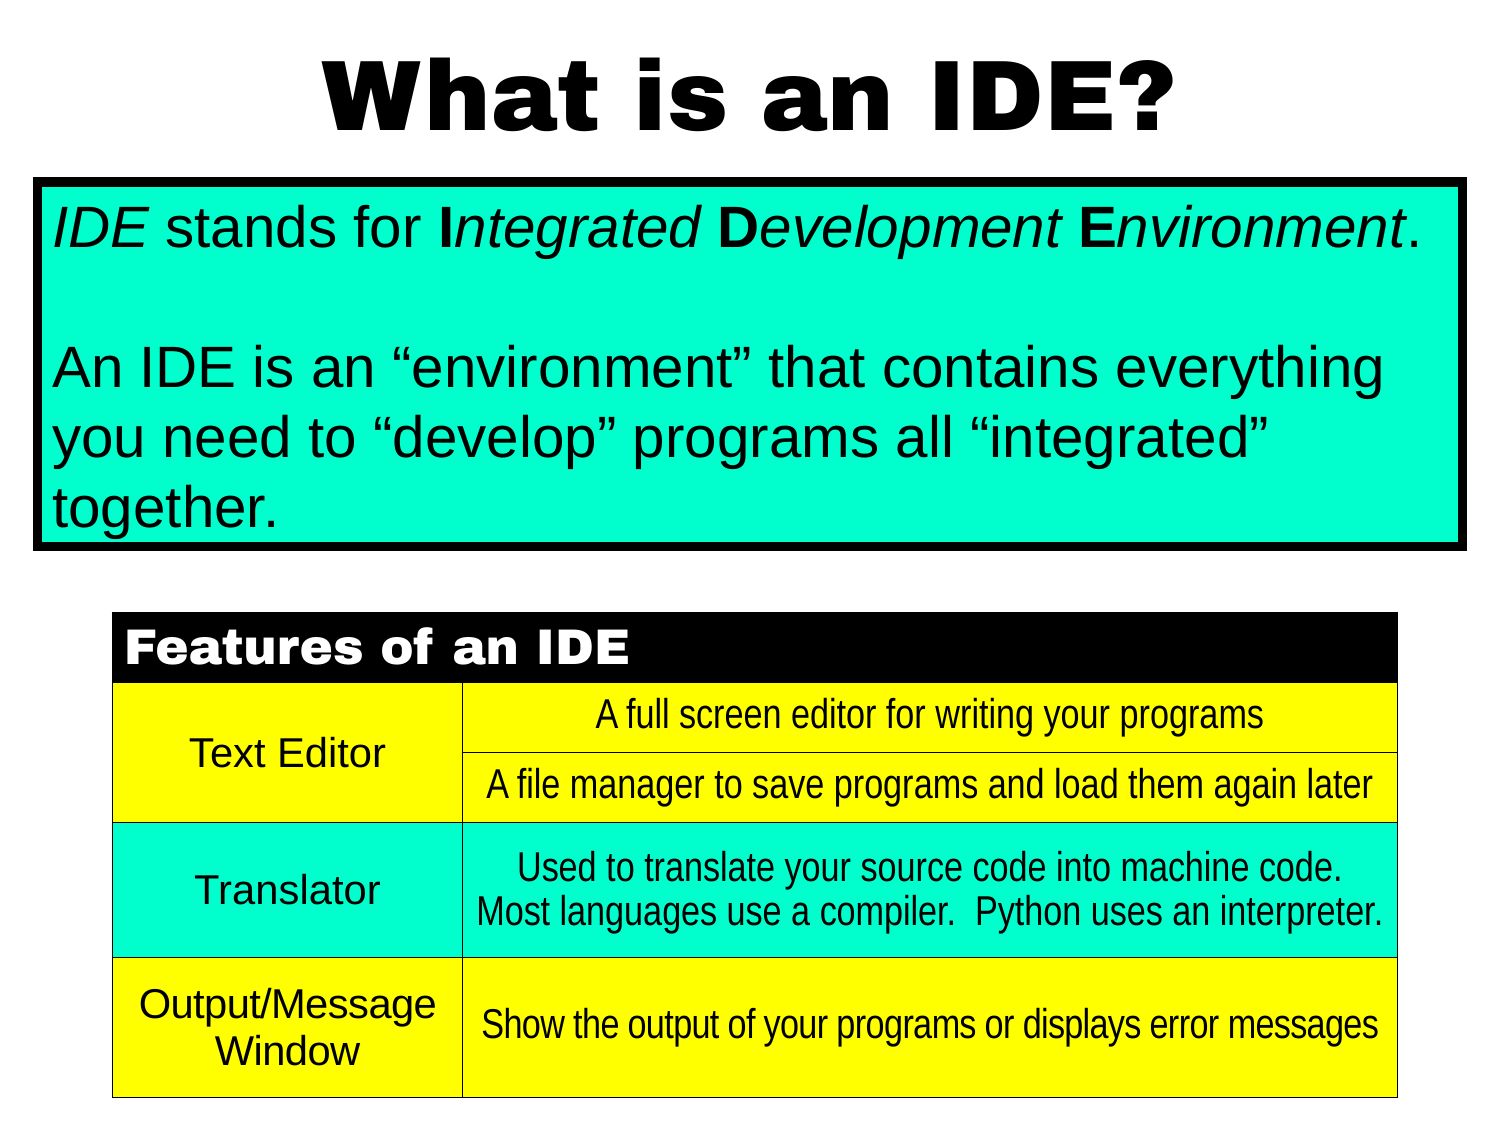

# What is an IDE?
IDE stands for Integrated Development Environment.

An IDE is an “environment” that contains everything you need to “develop” programs all “integrated” together.

| Features of an IDE |  |
| --- | --- |
| Text Editor | A full screen editor for writing your programs |
|  | A file manager to save programs and load them again later |
| Translator | Used to translate your source code into machine code. Most languages use a compiler. Python uses an interpreter. |
| Output/Message Window | Show the output of your programs or displays error messages |